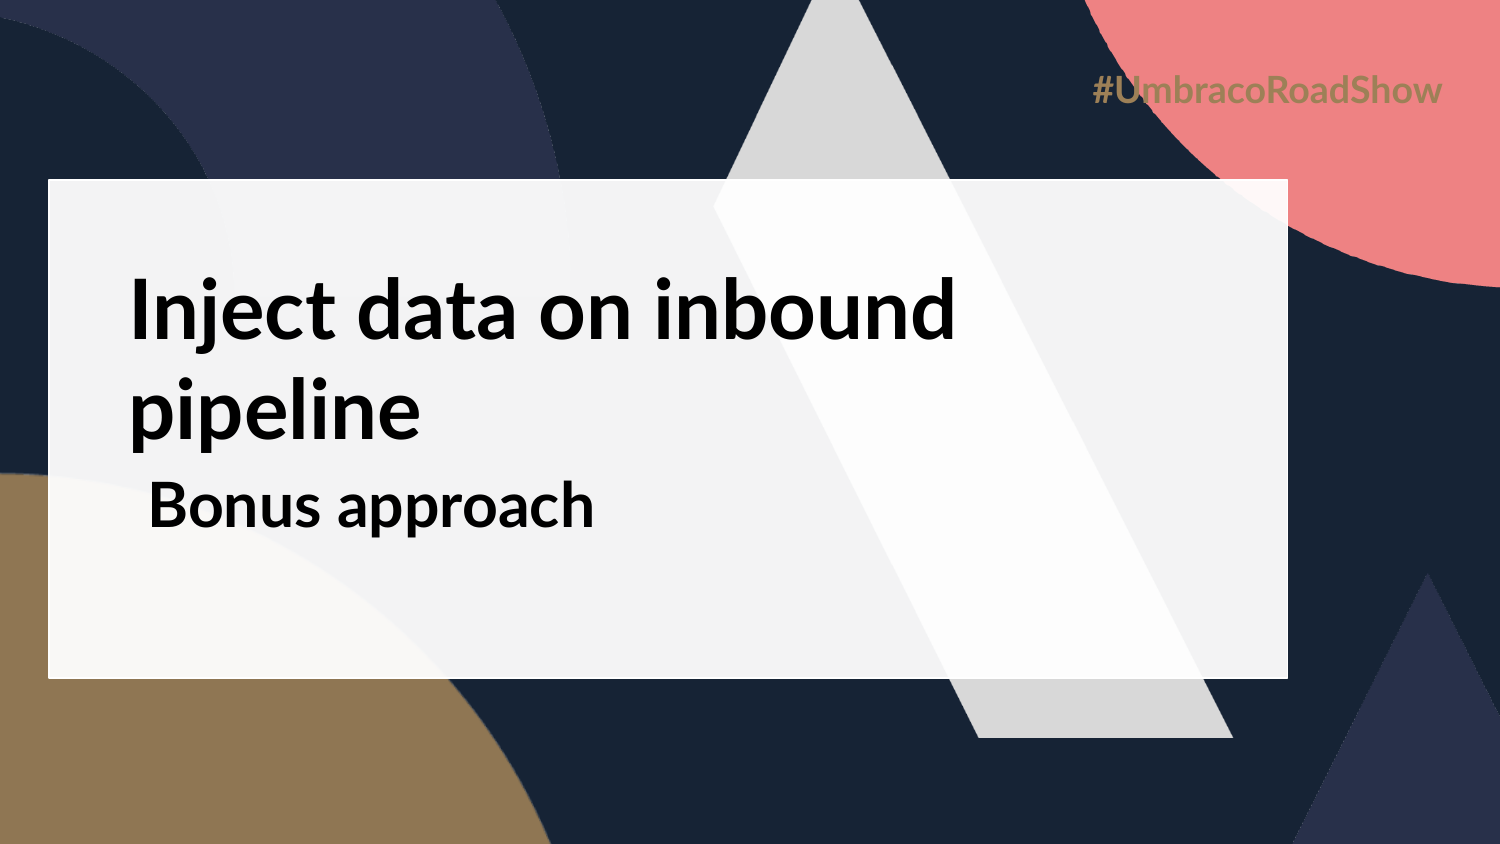

# Inject data on inbound pipeline
Bonus approach